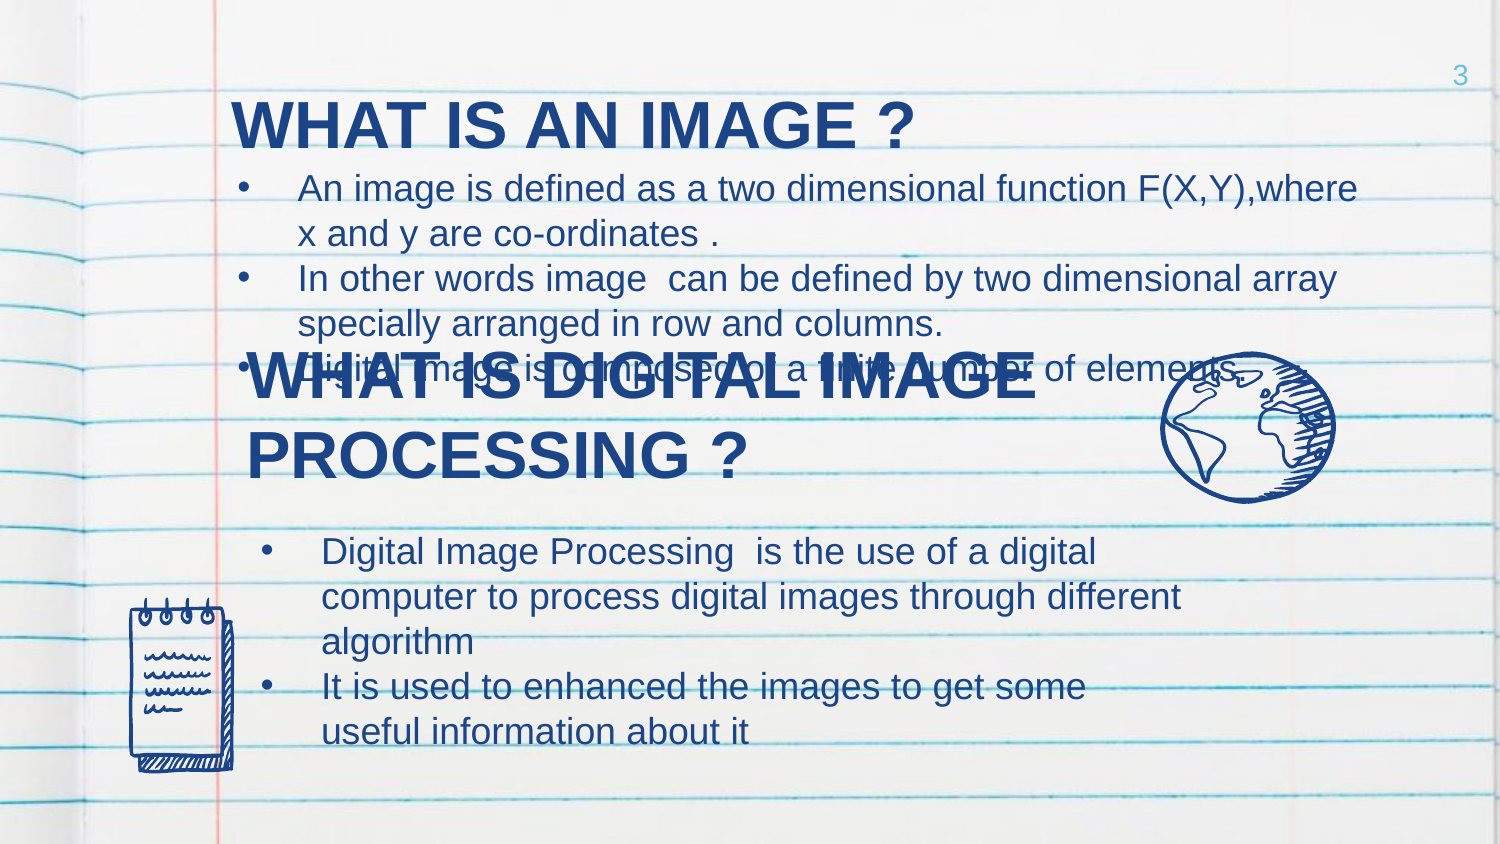

# WHAT IS AN IMAGE ?
3
An image is defined as a two dimensional function F(X,Y),where x and y are co-ordinates .
In other words image  can be defined by two dimensional array specially arranged in row and columns.
Digital image is composed of a finite number of elements.
WHAT IS DIGITAL IMAGE PROCESSING ?

Digital Image Processing  is the use of a digital computer to process digital images through different algorithm
It is used to enhanced the images to get some  useful information about it